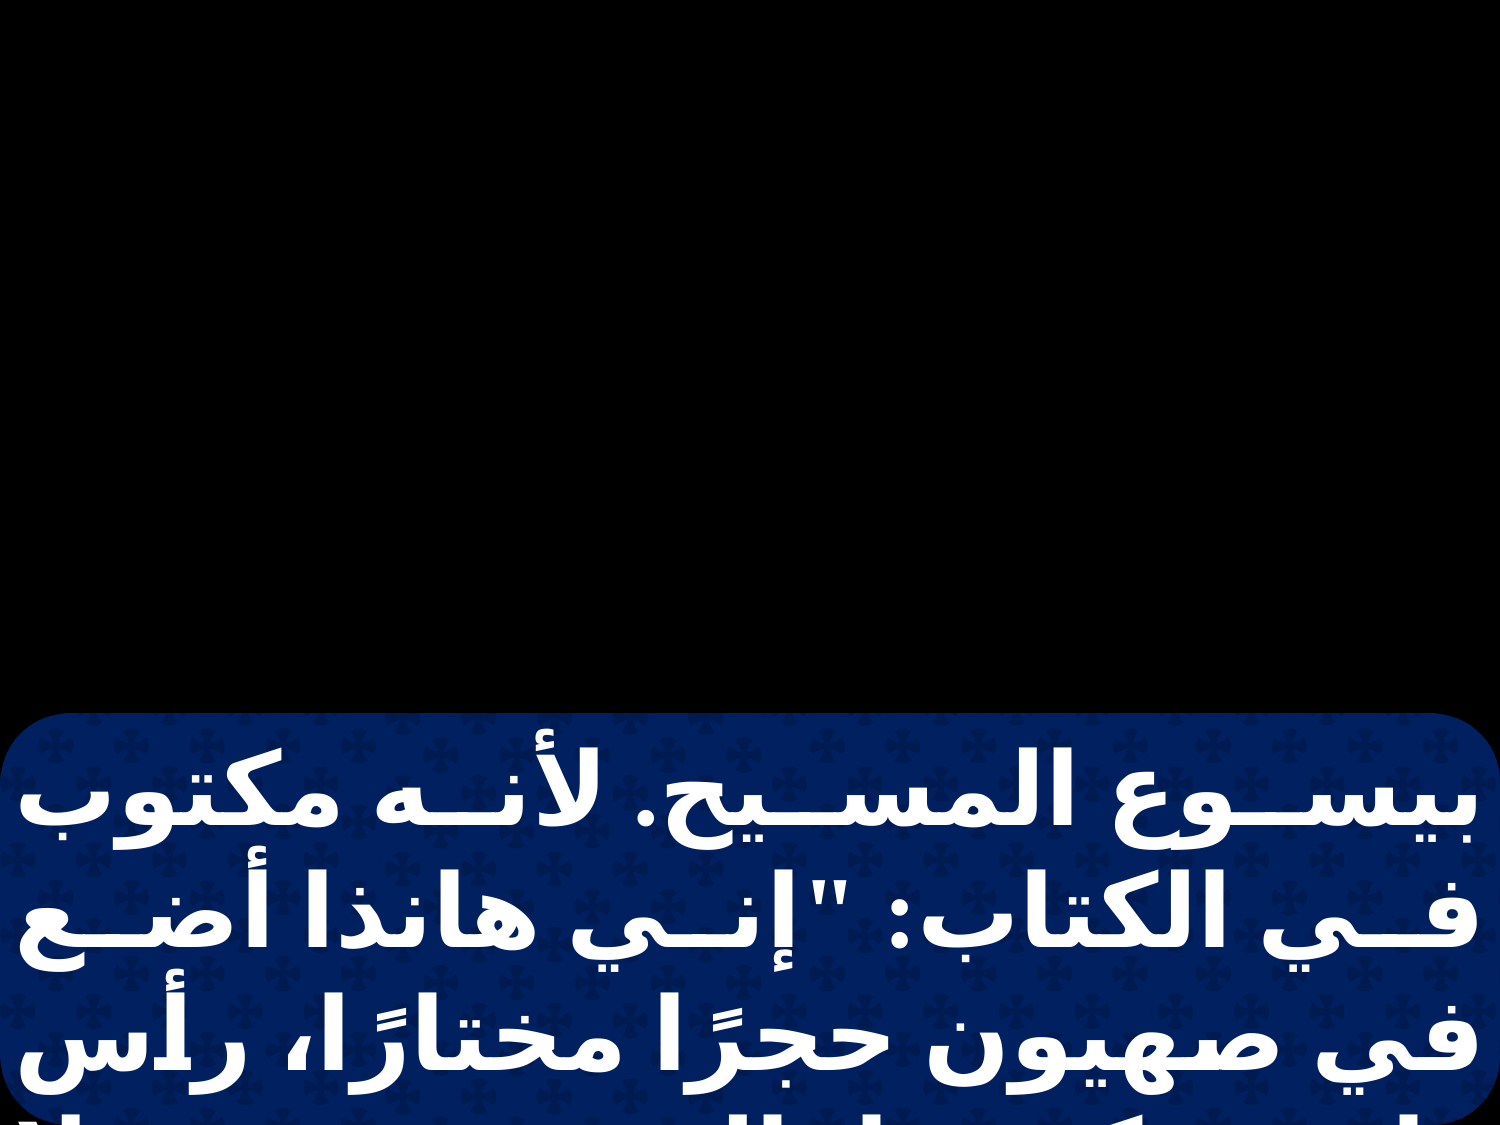

بيسوع المسيح. لأنه مكتوب في الكتاب: "إني هانذا أضع في صهيون حجرًا مختارًا، رأس زاويةٍ، كريمًا، الذي يؤمن به لا يخزى".